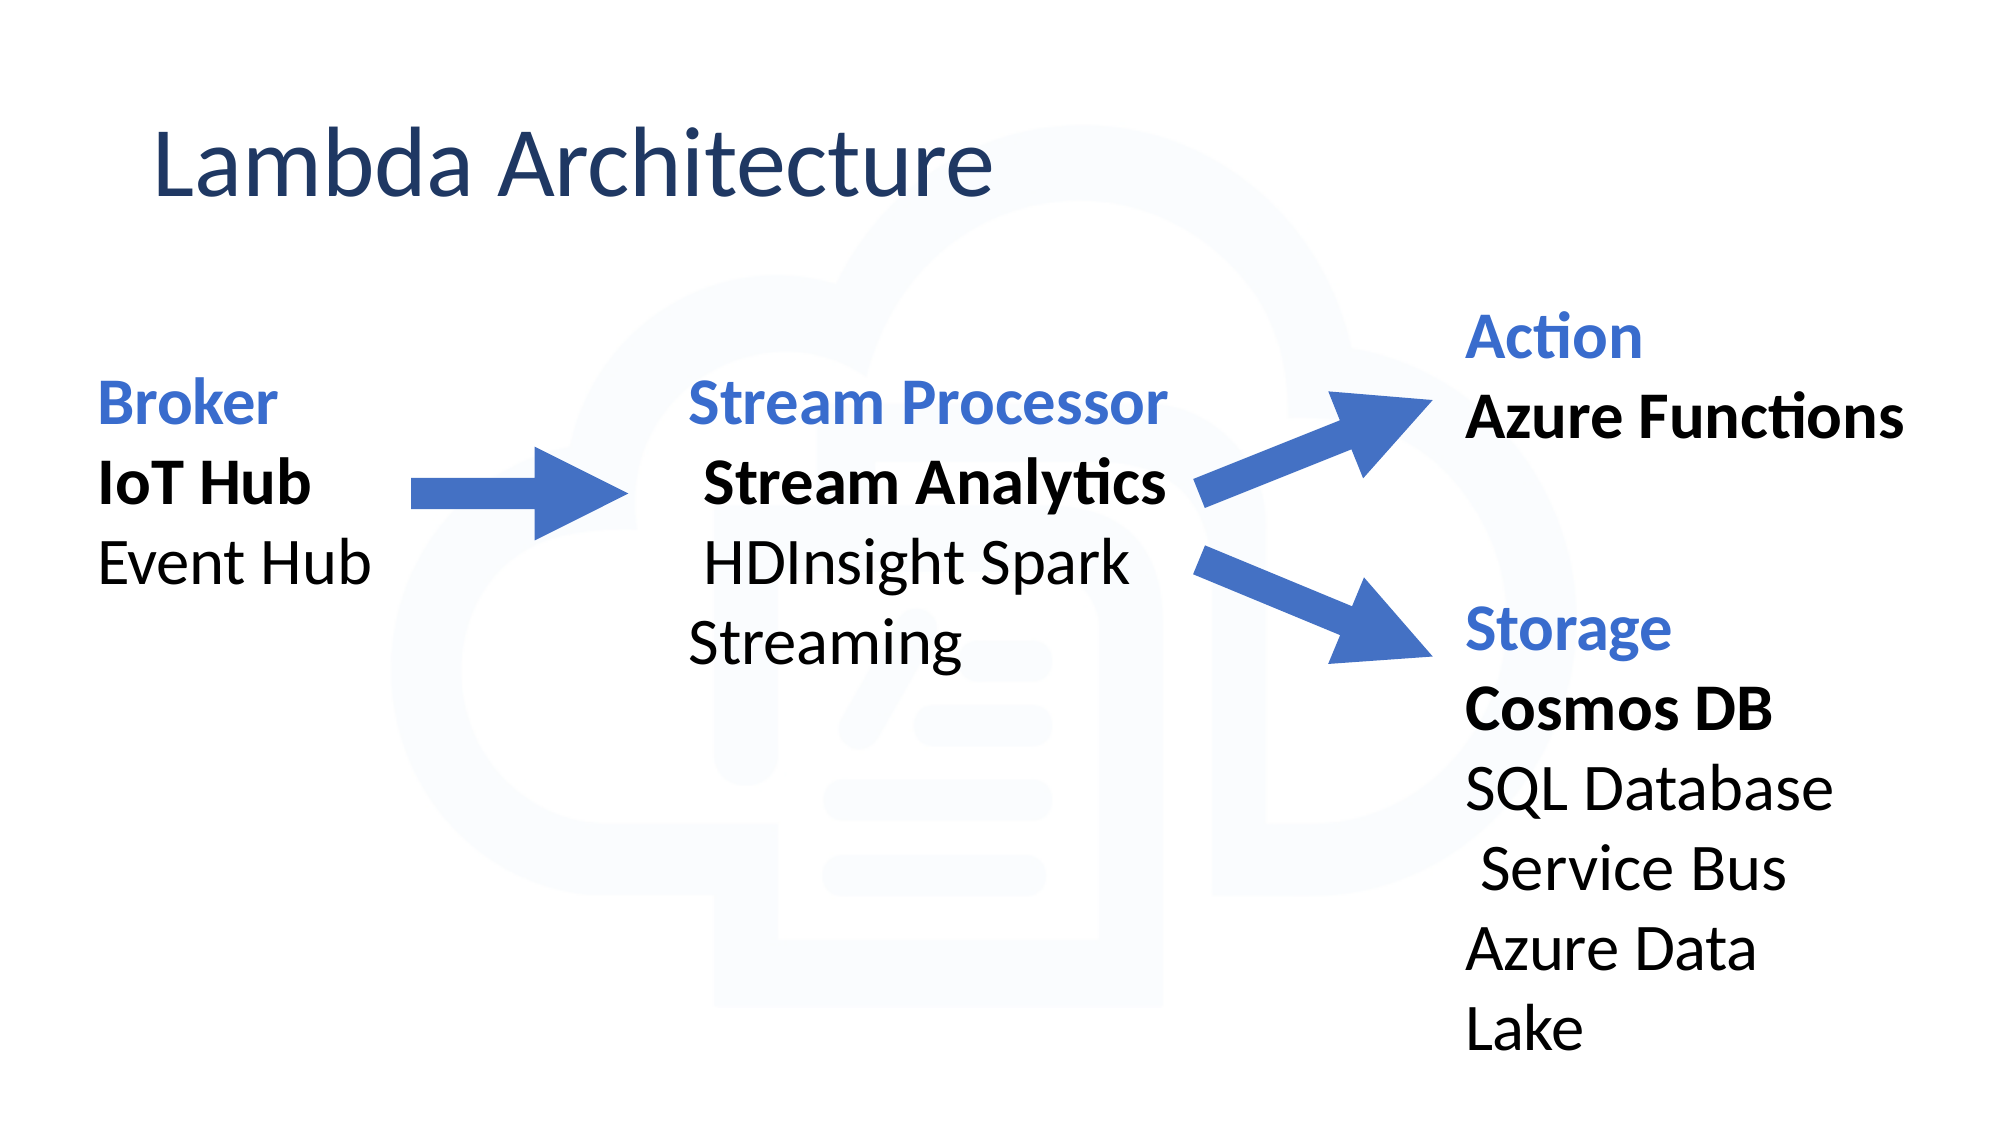

# Lambda Architecture
Action
Azure Functions
Broker  IoT Hub  Event Hub
Stream Processor  Stream Analytics  HDInsight Spark  Streaming

Storage  Cosmos DB  SQL Database  Service Bus
Azure Data Lake